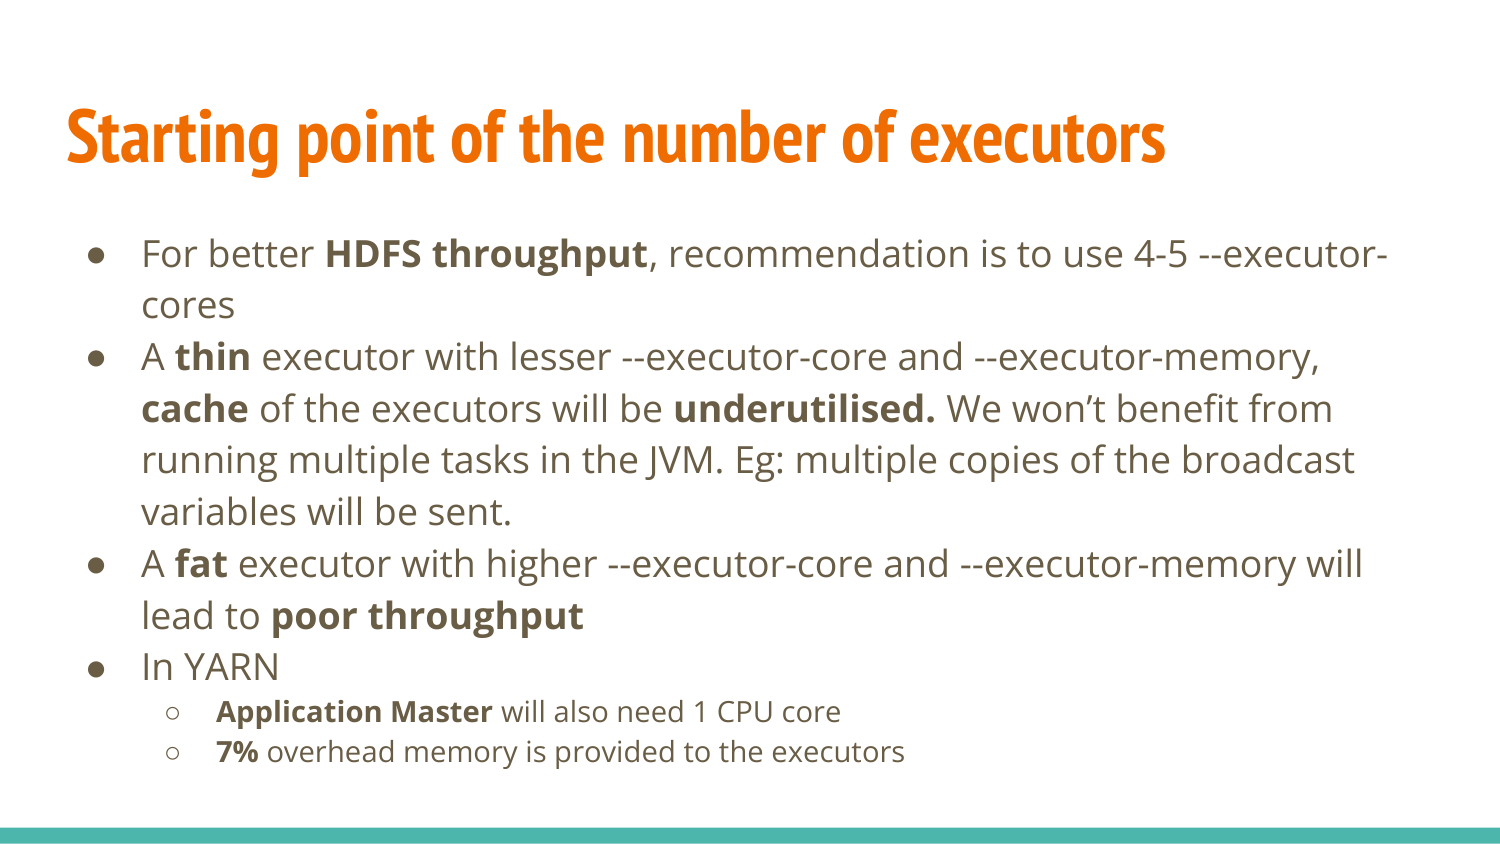

# Starting point of the number of executors
For better HDFS throughput, recommendation is to use 4-5 --executor-cores
A thin executor with lesser --executor-core and --executor-memory, cache of the executors will be underutilised. We won’t benefit from running multiple tasks in the JVM. Eg: multiple copies of the broadcast variables will be sent.
A fat executor with higher --executor-core and --executor-memory will lead to poor throughput
In YARN
Application Master will also need 1 CPU core
7% overhead memory is provided to the executors